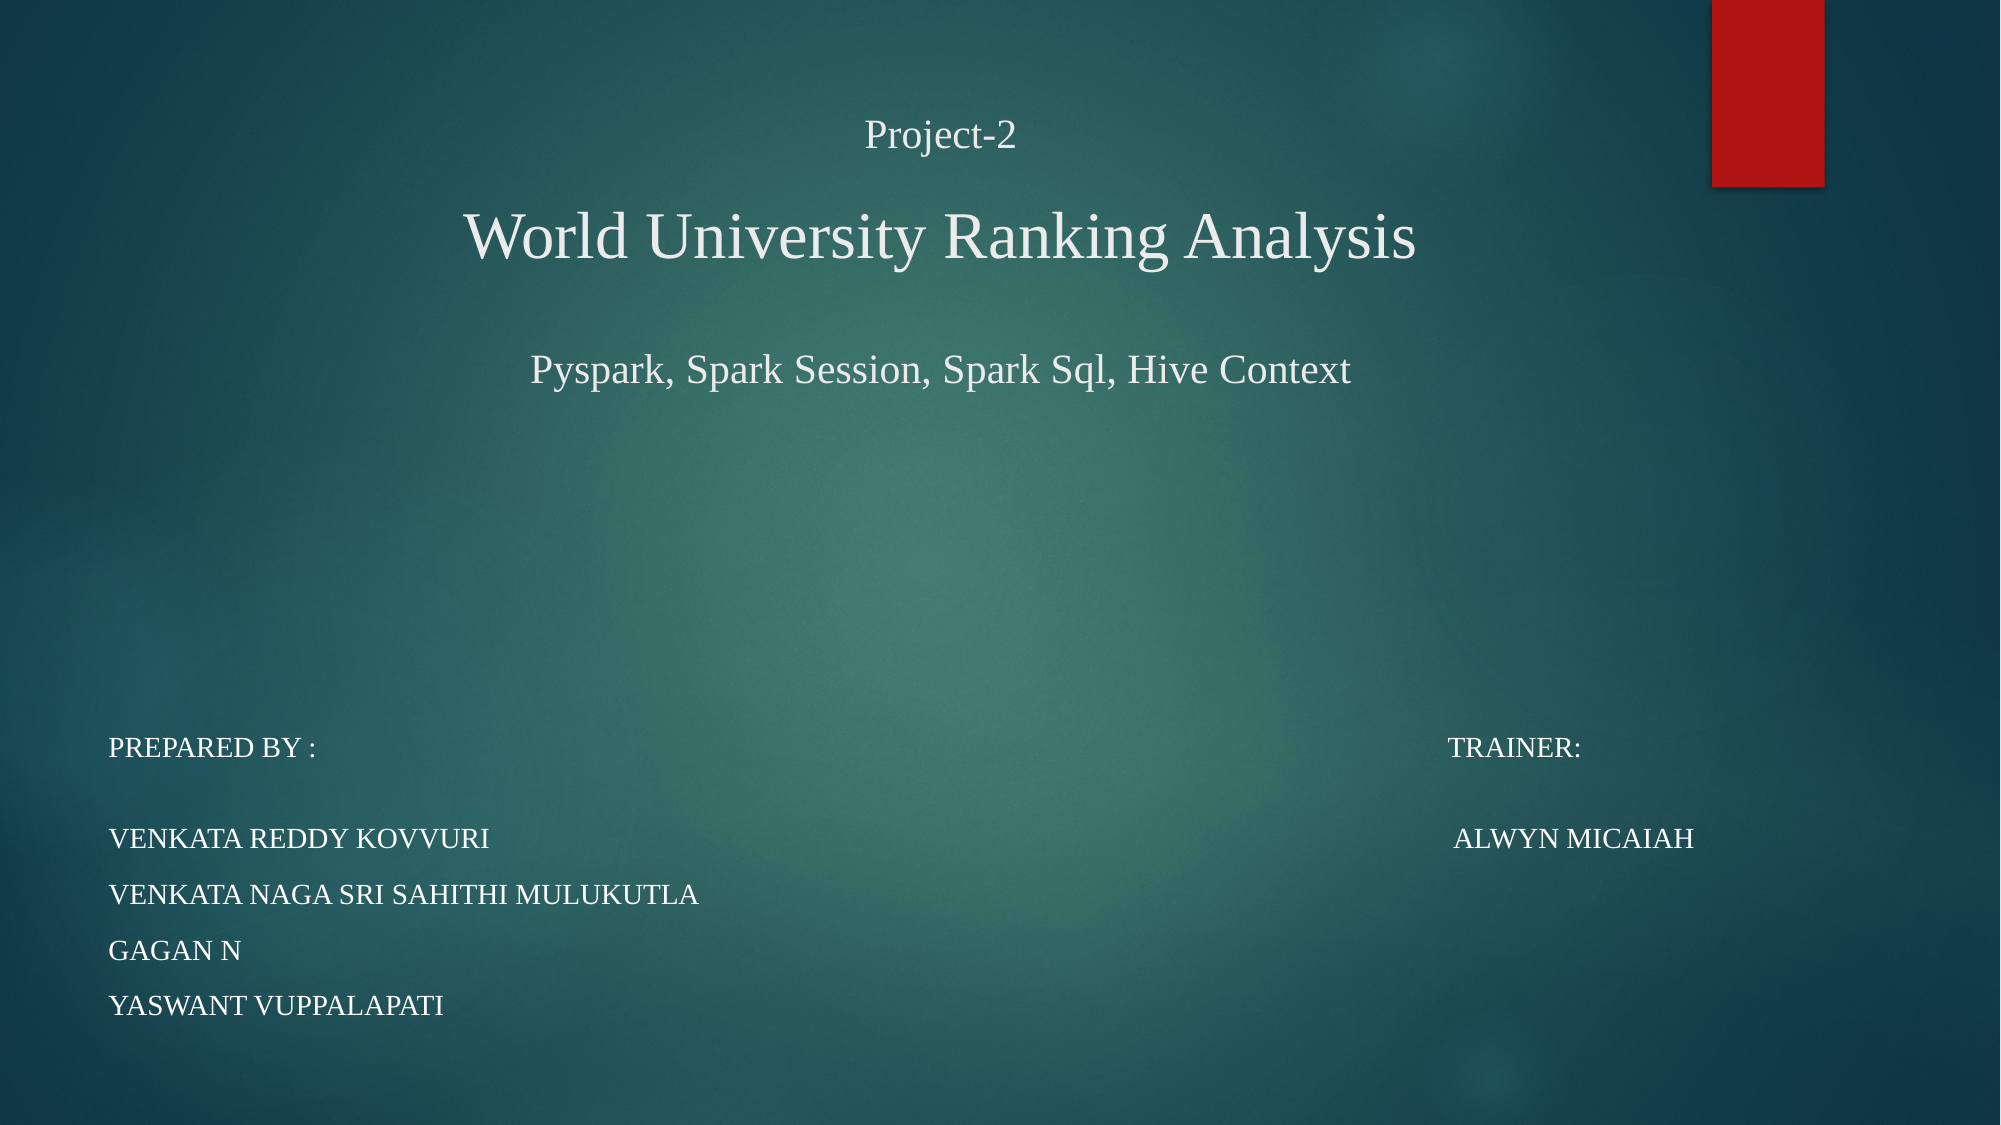

# Project-2 World University Ranking Analysis Pyspark, Spark Session, Spark Sql, Hive Context
Prepared By :                                                                                                                                                            Trainer:
VENKATA REDDY KOVVURI                                                                                                                                     Alwyn micaiah
Venkata Naga Sri Sahithi Mulukutla
Gagan N
Yaswant vuppalapati